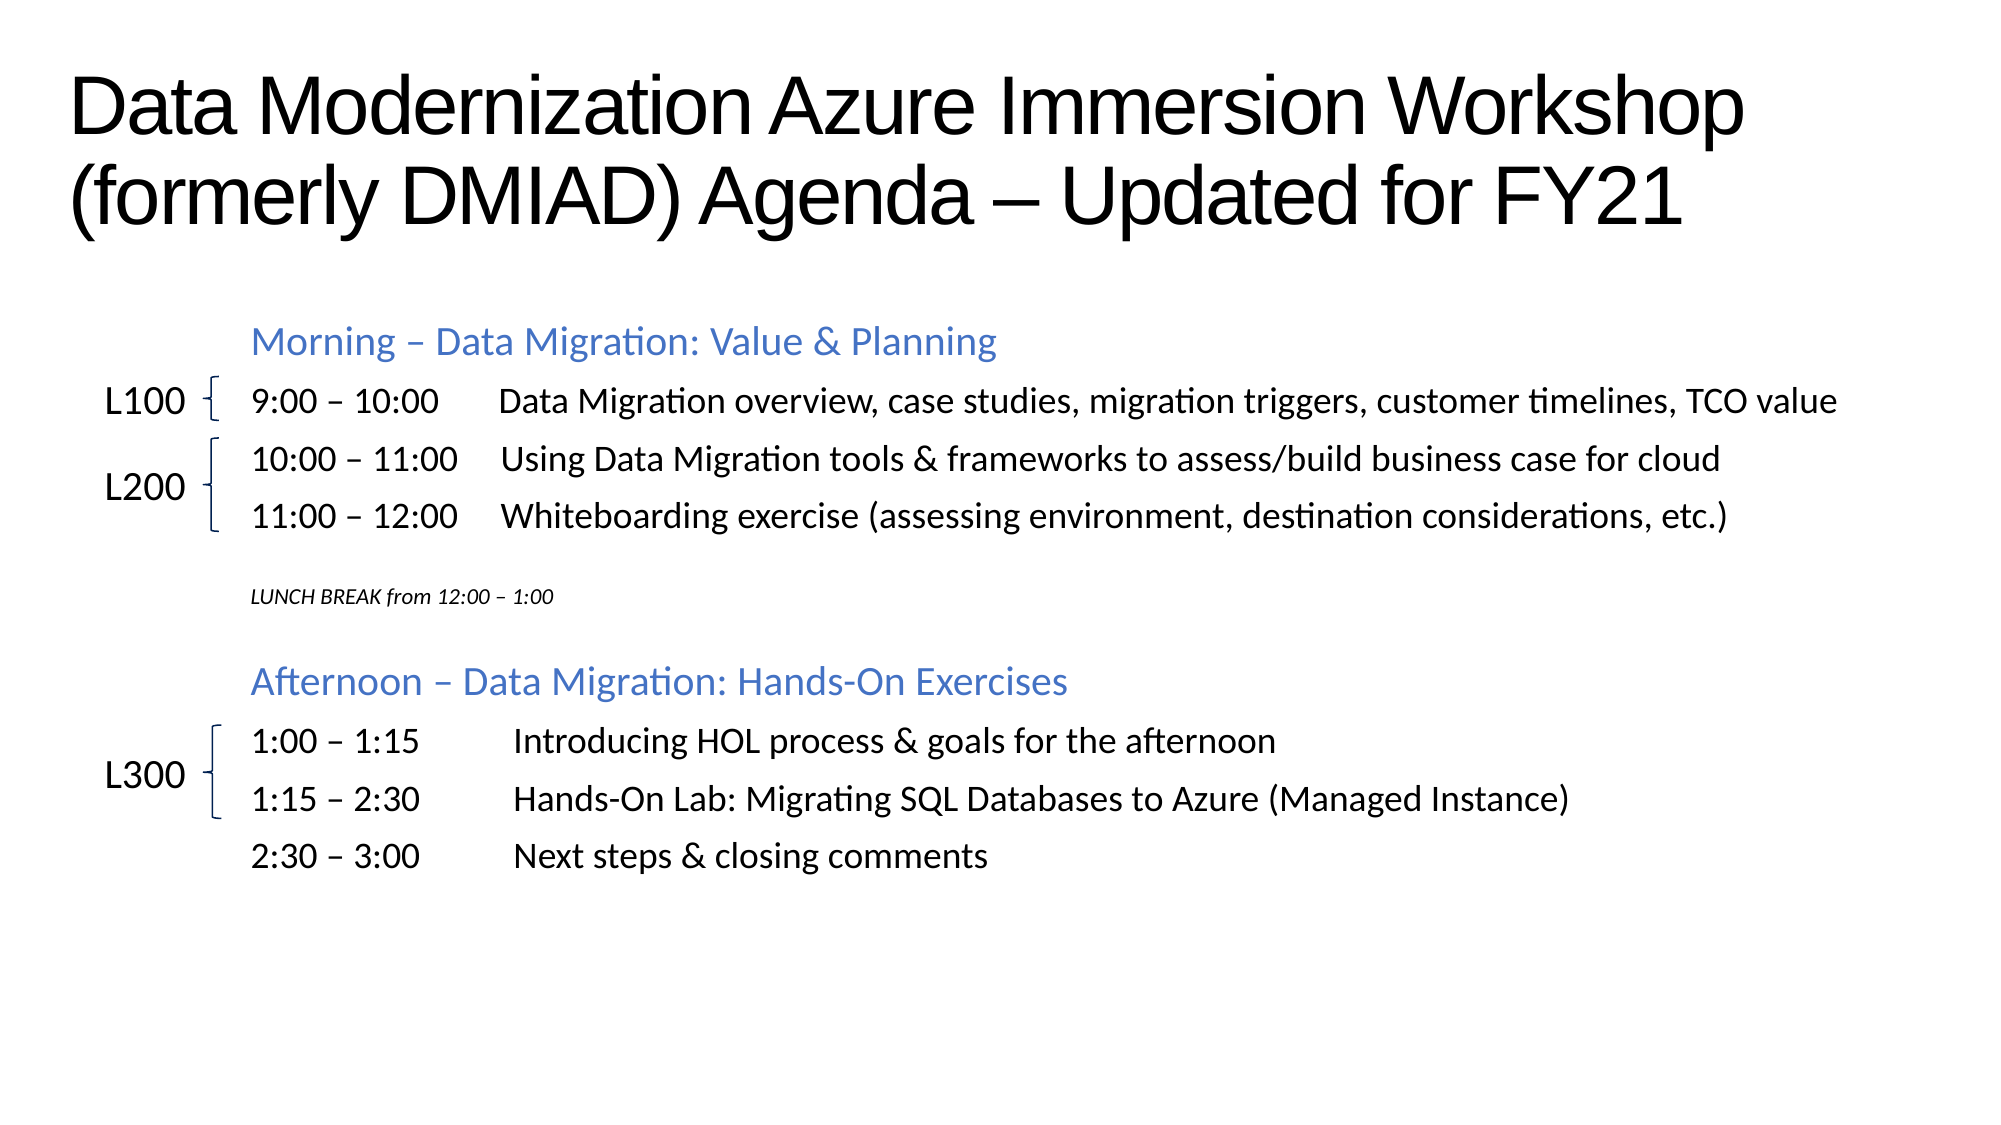

Data Modernization Azure Immersion Workshop (formerly DMIAD) Agenda – Updated for FY21
Morning – Data Migration: Value & Planning
9:00 – 10:00       Data Migration overview, case studies, migration triggers, customer timelines, TCO value
10:00 – 11:00     Using Data Migration tools & frameworks to assess/build business case for cloud
11:00 – 12:00     Whiteboarding exercise (assessing environment, destination considerations, etc.)

LUNCH BREAK from 12:00 – 1:00

Afternoon – Data Migration: Hands-On Exercises
1:00 – 1:15           Introducing HOL process & goals for the afternoon
1:15 – 2:30           Hands-On Lab: Migrating SQL Databases to Azure (Managed Instance)
2:30 – 3:00           Next steps & closing comments
L100

L200

L300